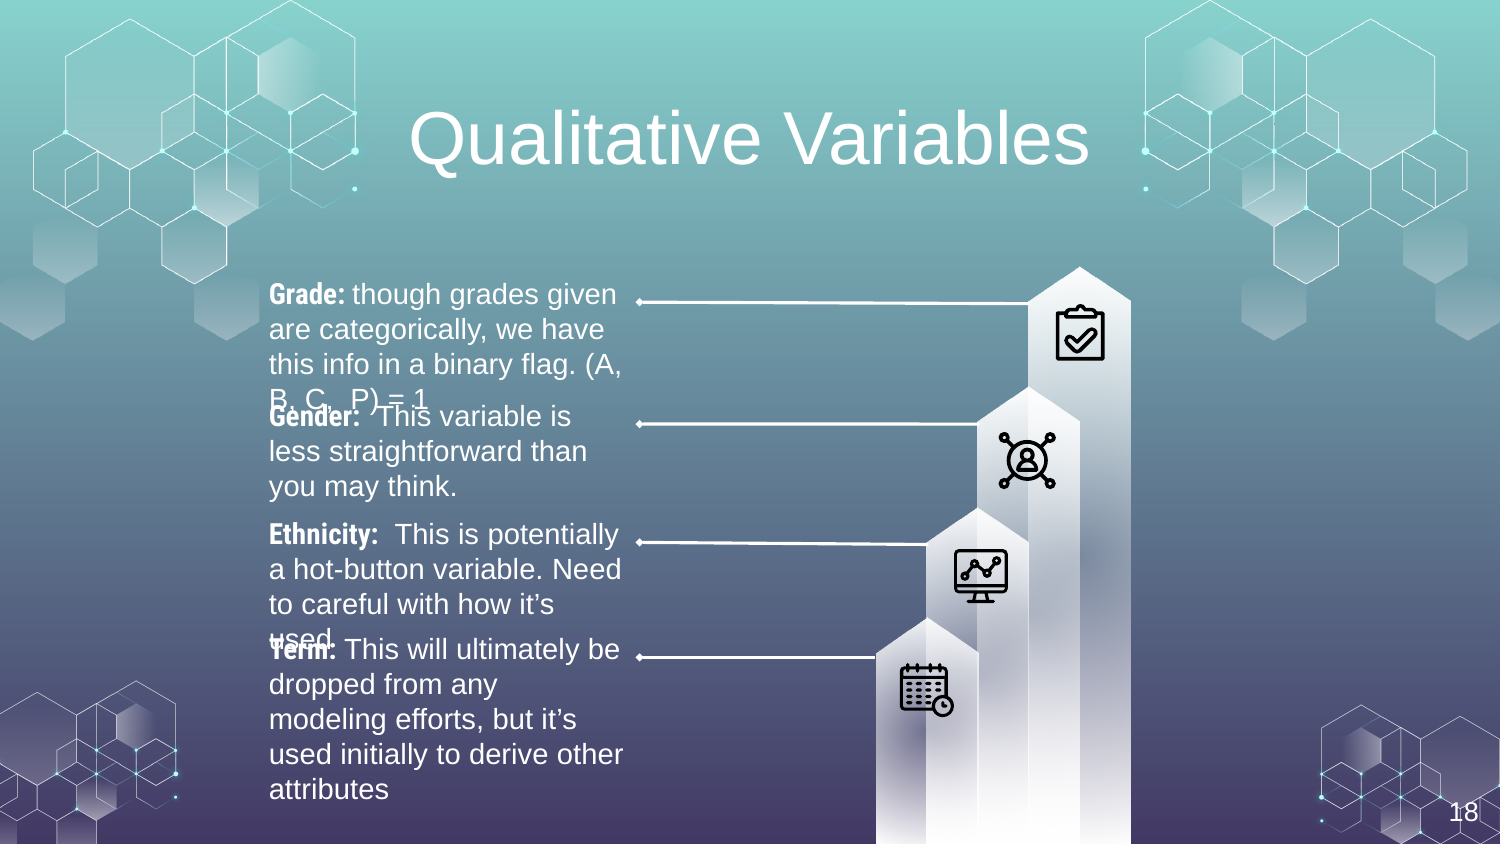

# Qualitative Variables
Grade: though grades given are categorically, we have this info in a binary flag. (A, B, C,  P) = 1

Gender:  This variable is less straightforward than you may think.

Ethnicity:  This is potentially a hot-button variable. Need to careful with how it’s used

Term: This will ultimately be dropped from any modeling efforts, but it’s used initially to derive other attributes

18